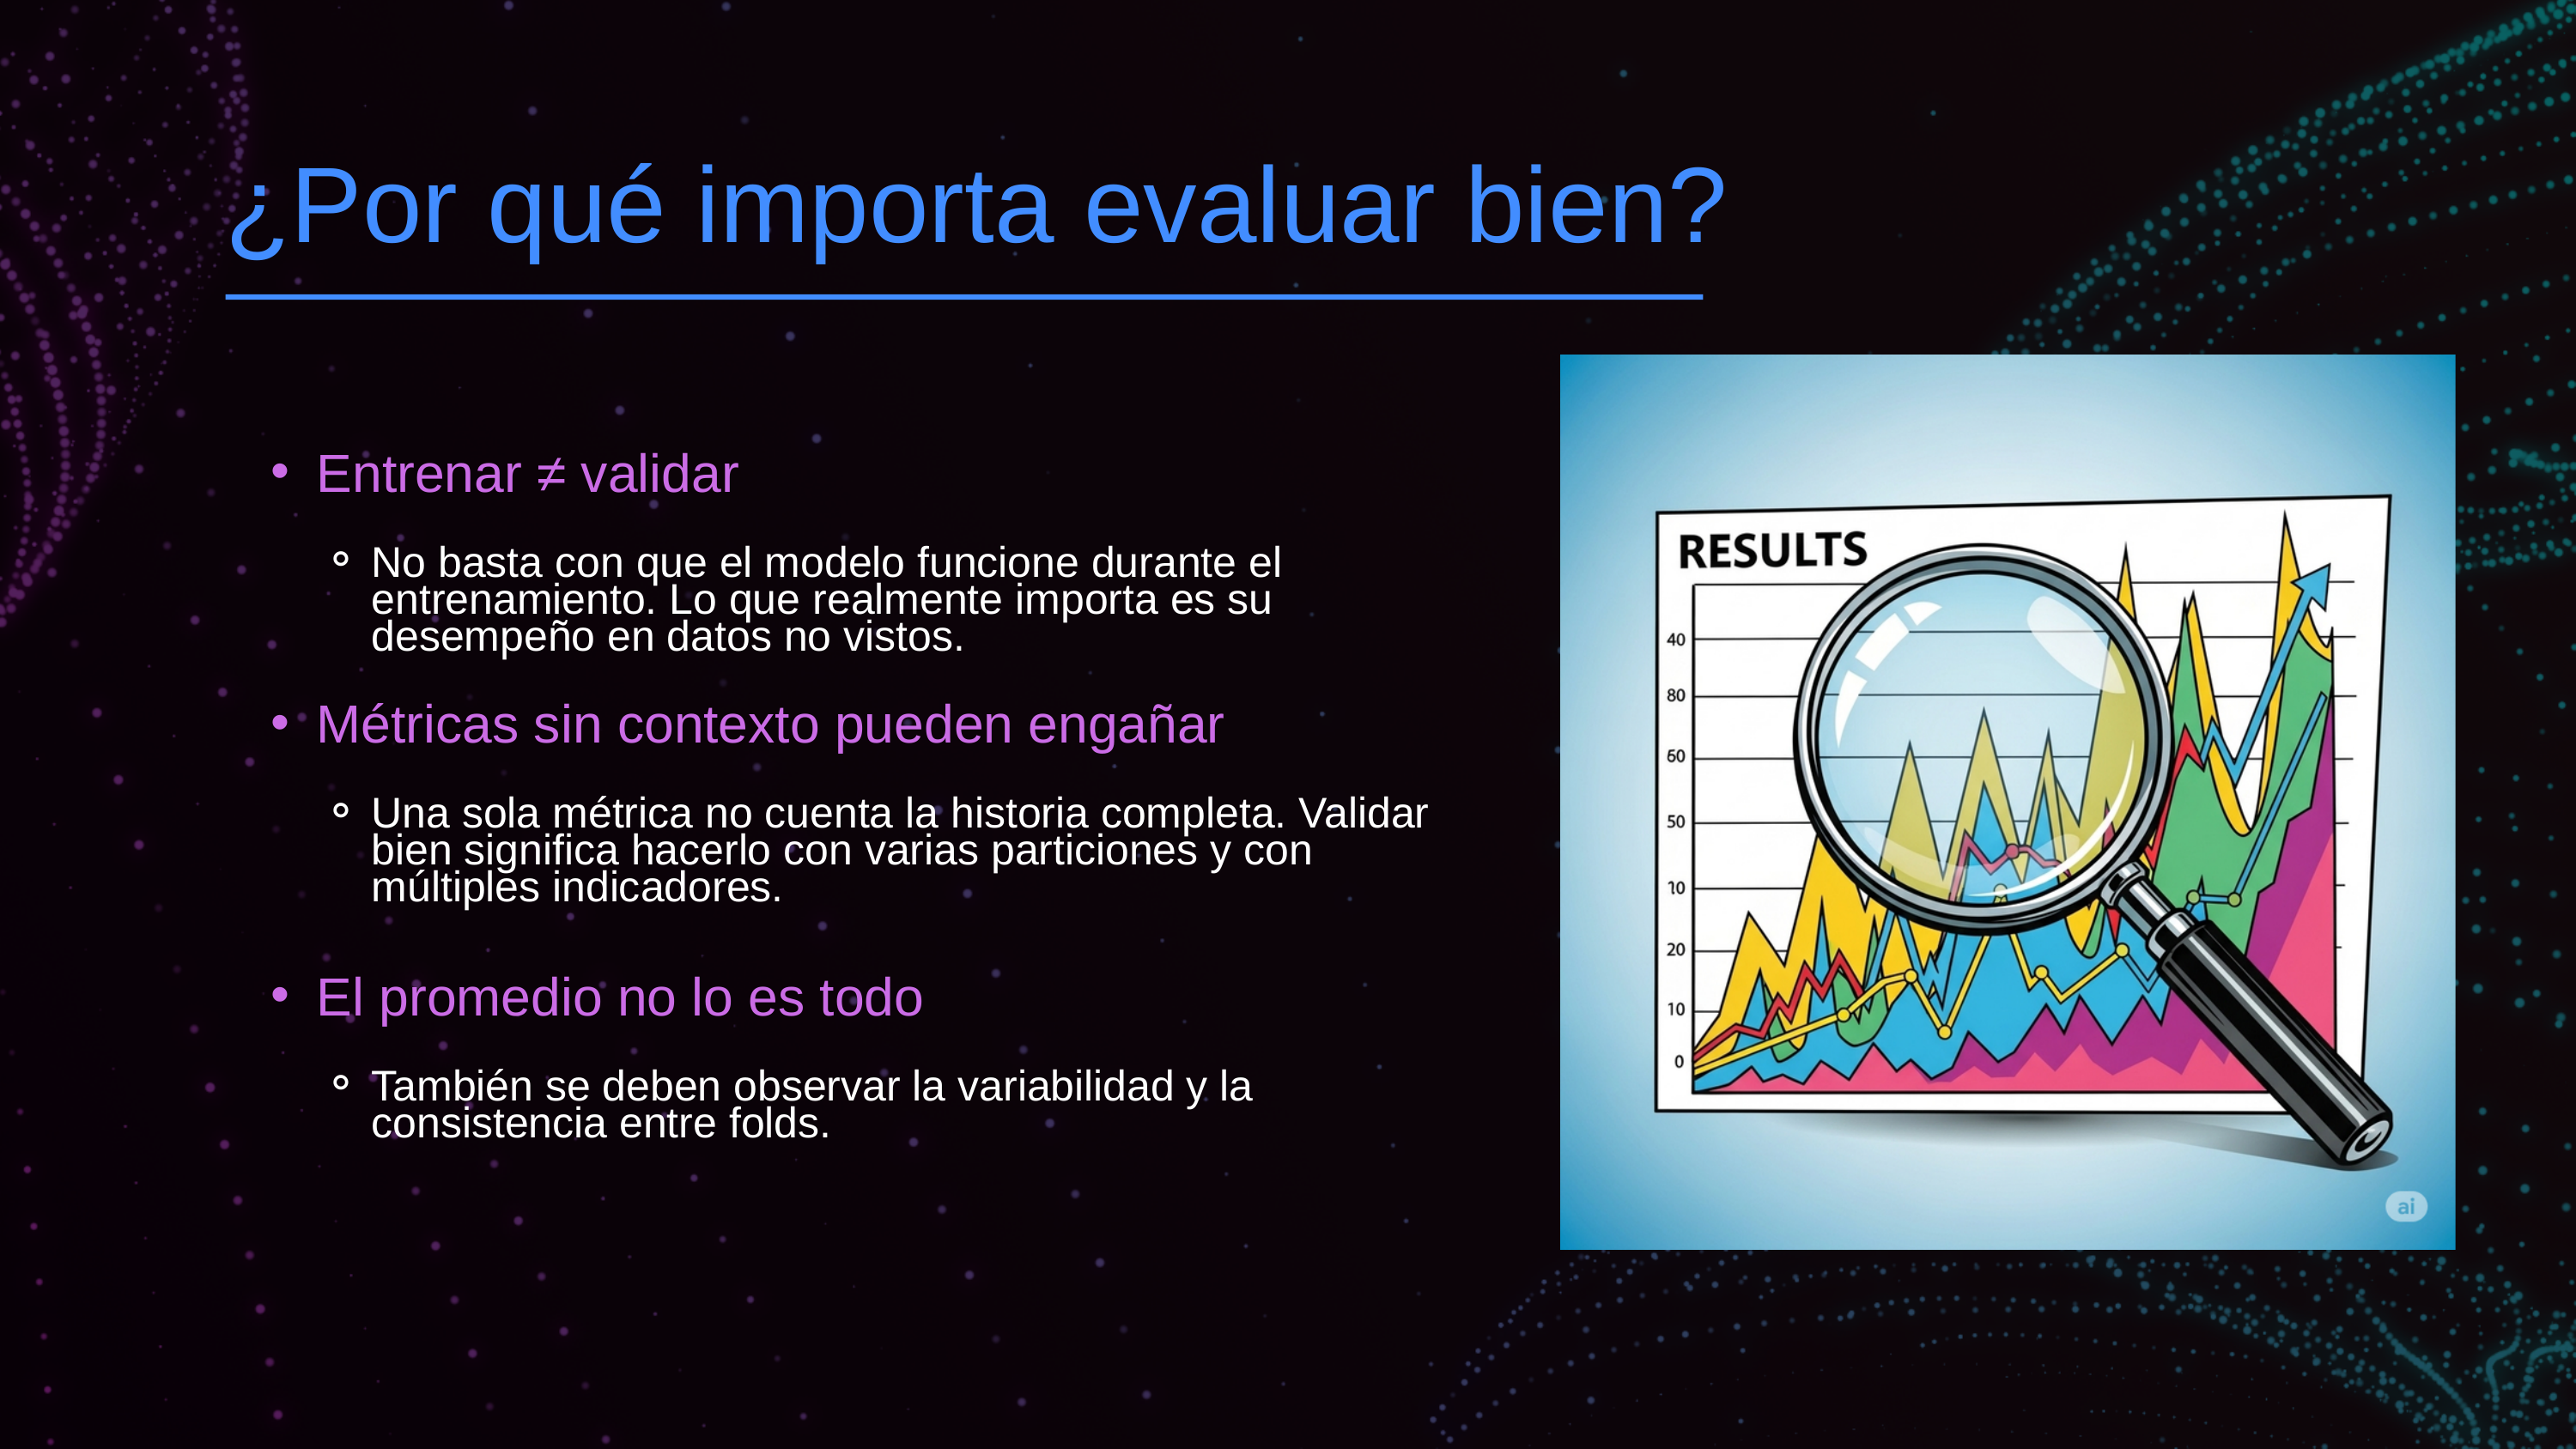

¿Por qué importa evaluar bien?

Entrenar ≠ validar

No basta con que el modelo funcione durante el entrenamiento. Lo que realmente importa es su desempeño en datos no vistos.
Métricas sin contexto pueden engañar

Una sola métrica no cuenta la historia completa. Validar bien significa hacerlo con varias particiones y con múltiples indicadores.
El promedio no lo es todo

También se deben observar la variabilidad y la consistencia entre folds.